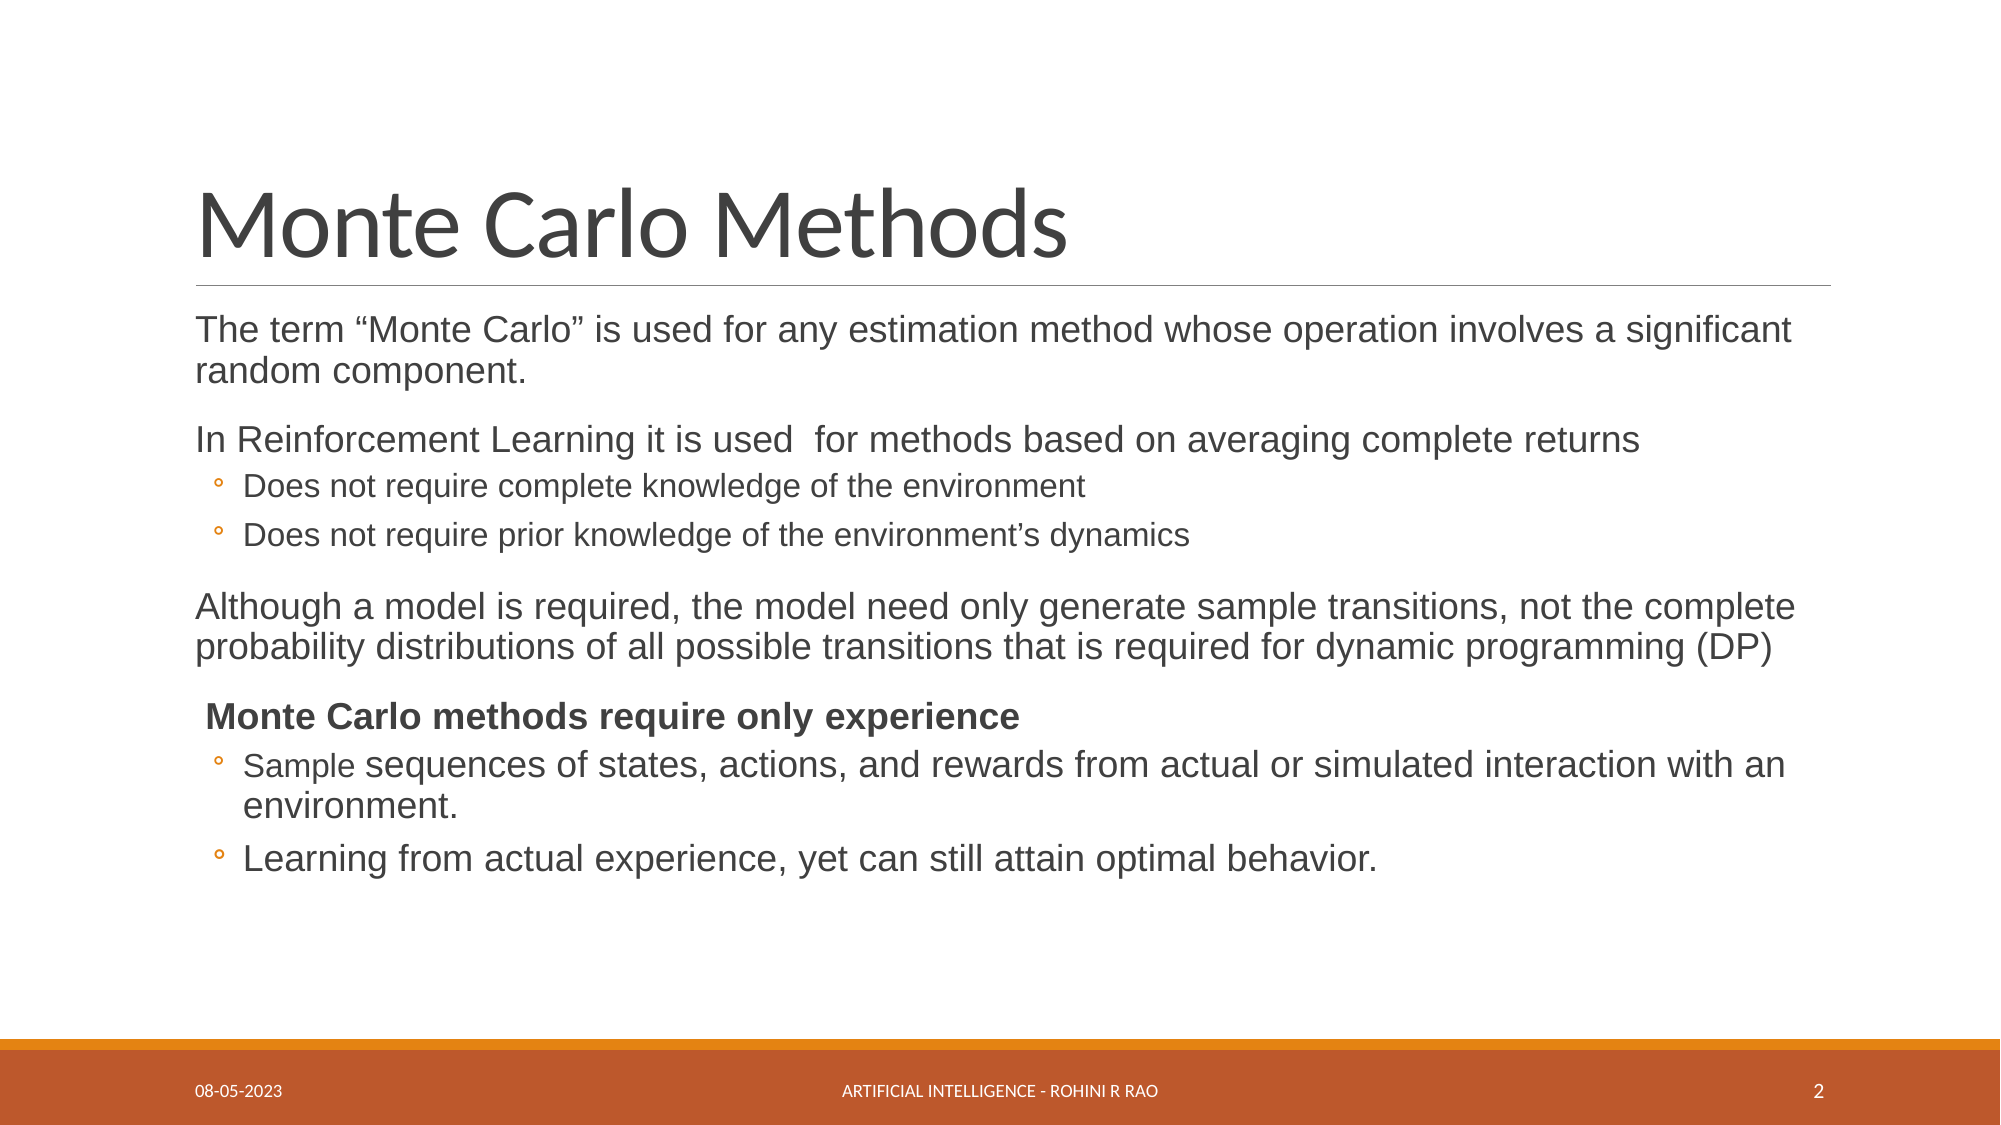

# Monte Carlo Methods
The term “Monte Carlo” is used for any estimation method whose operation involves a significant random component.
In Reinforcement Learning it is used  for methods based on averaging complete returns
Does not require complete knowledge of the environment
Does not require prior knowledge of the environment’s dynamics
Although a model is required, the model need only generate sample transitions, not the complete probability distributions of all possible transitions that is required for dynamic programming (DP)
 Monte Carlo methods require only experience
Sample sequences of states, actions, and rewards from actual or simulated interaction with an environment.
Learning from actual experience, yet can still attain optimal behavior.
08-05-2023
Artificial Intelligence - Rohini R Rao
2